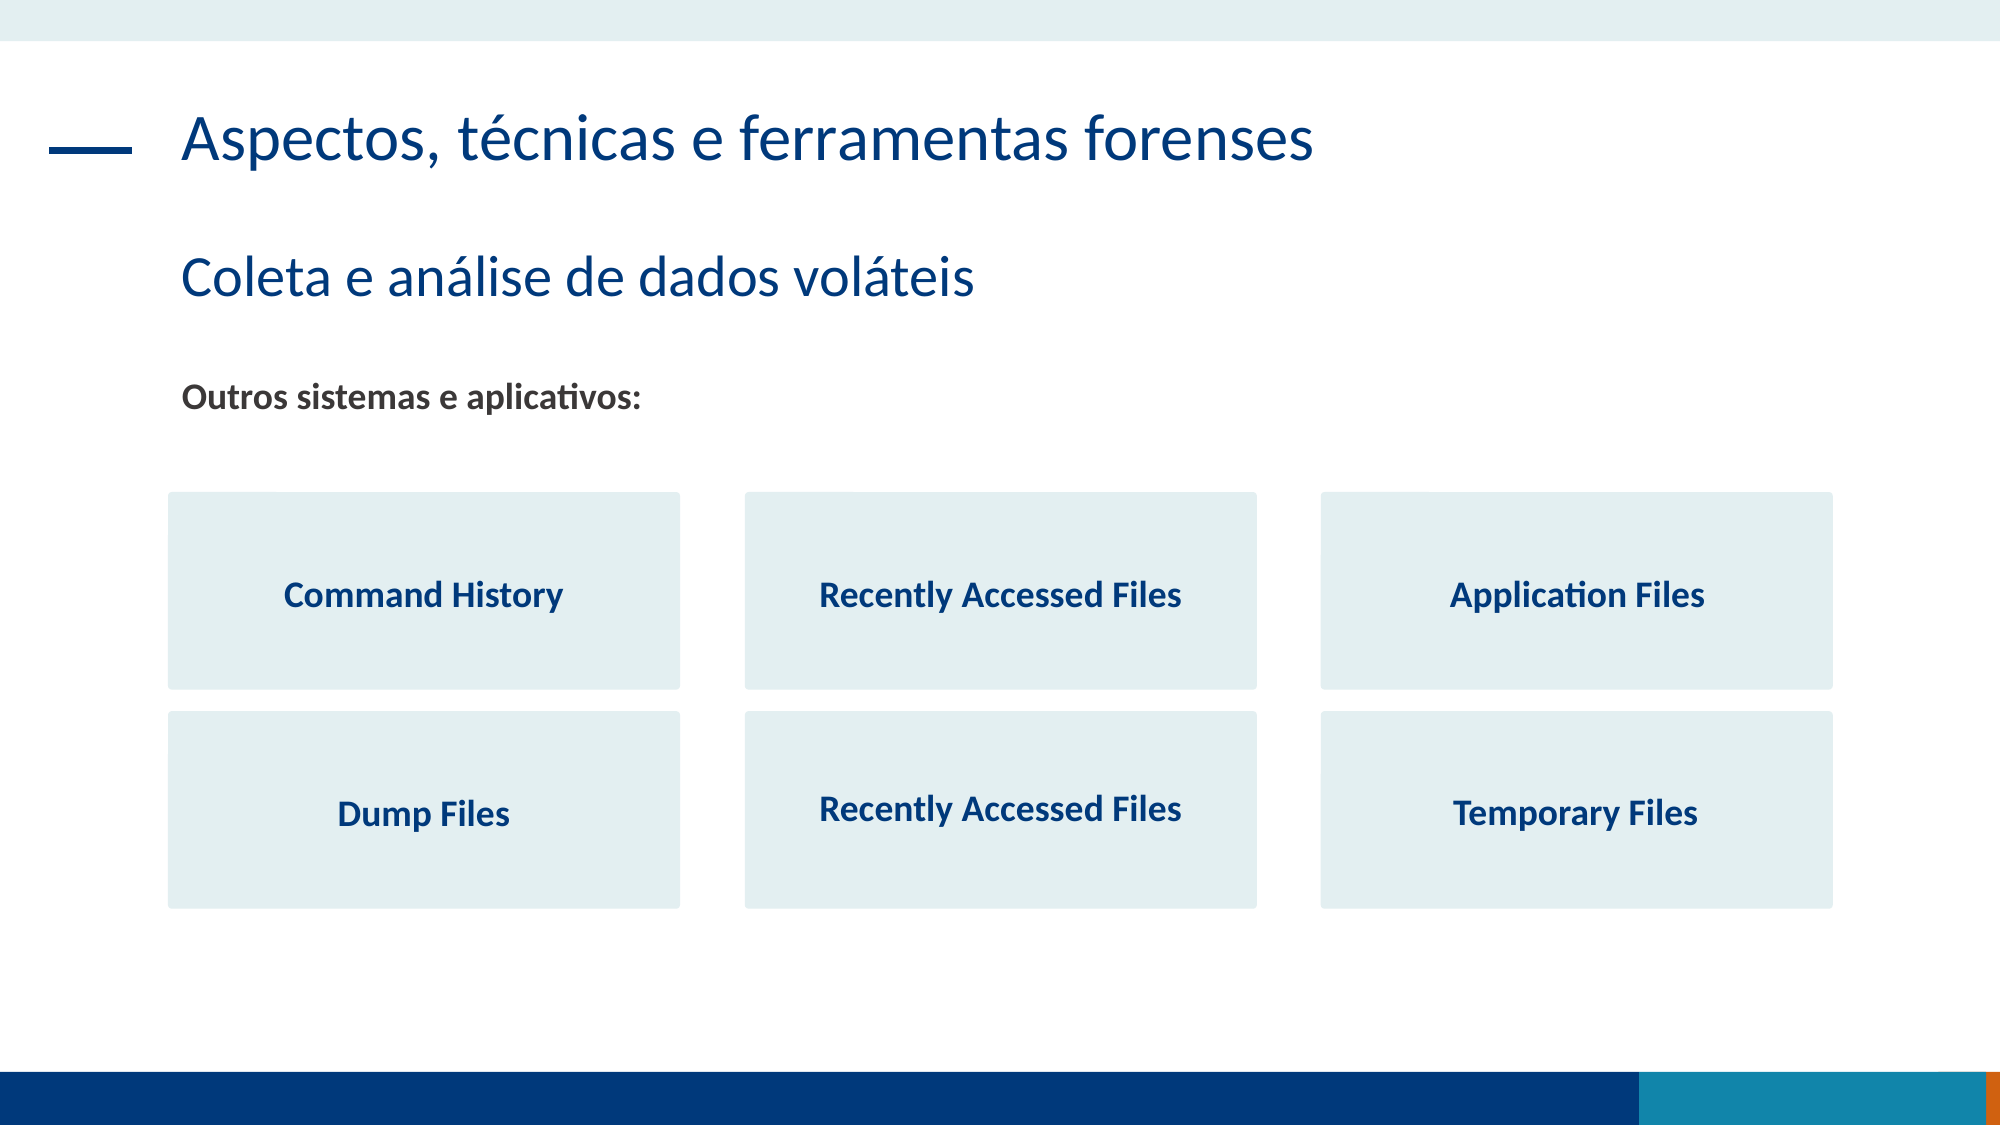

Aspectos, técnicas e ferramentas forenses
Coleta e análise de dados voláteis

Outros sistemas e aplicativos:

Command History

Recently Accessed Files

Application Files

Dump Files

Recently Accessed Files

Temporary Files